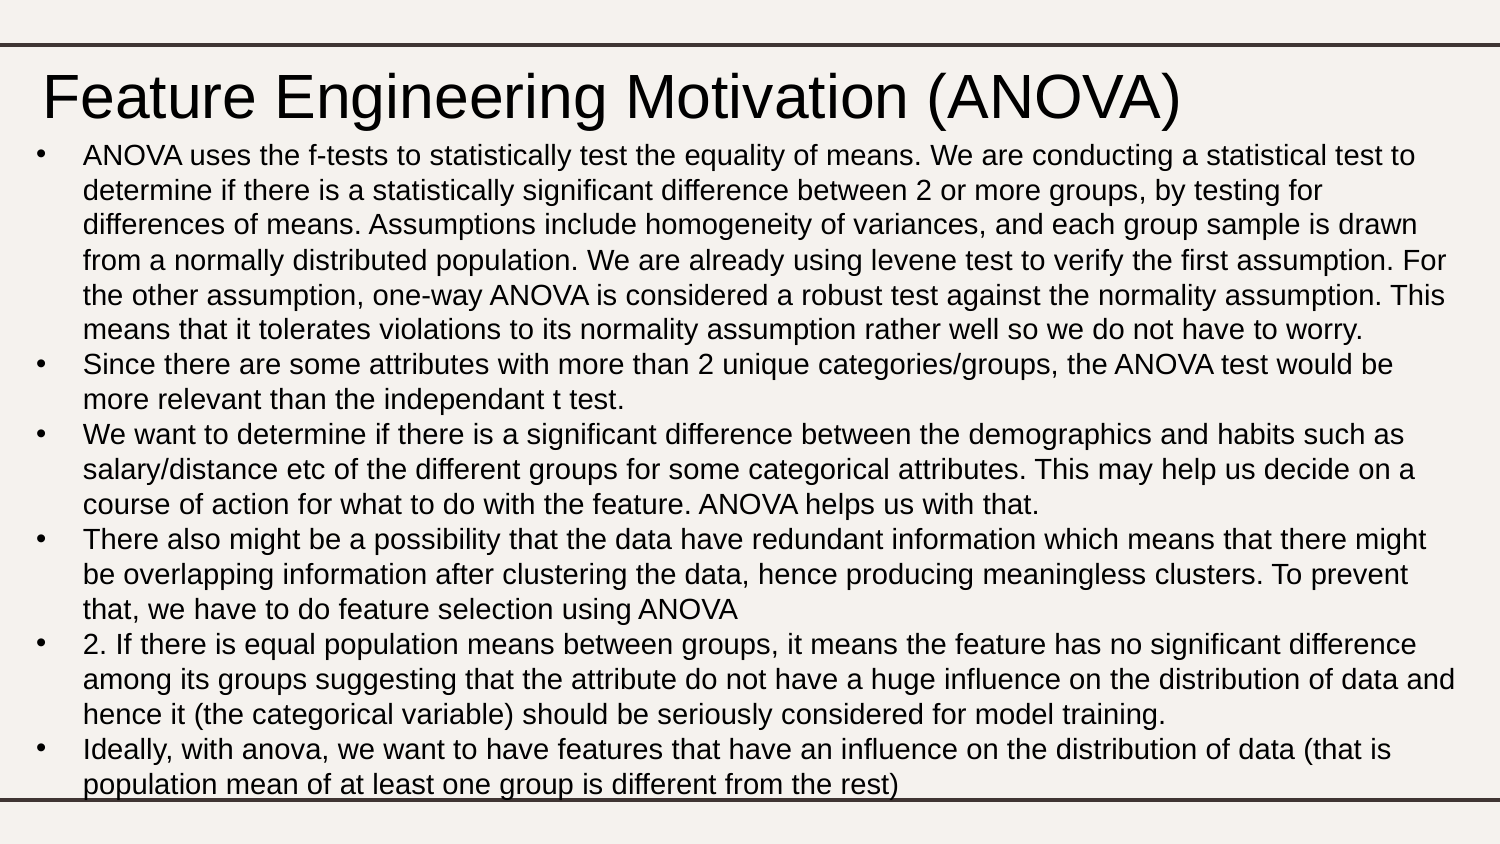

# Feature Engineering Motivation (ANOVA)

ANOVA uses the f-tests to statistically test the equality of means. We are conducting a statistical test to determine if there is a statistically significant difference between 2 or more groups, by testing for differences of means. Assumptions include homogeneity of variances, and each group sample is drawn from a normally distributed population. We are already using levene test to verify the first assumption. For the other assumption, one-way ANOVA is considered a robust test against the normality assumption. This means that it tolerates violations to its normality assumption rather well so we do not have to worry.
Since there are some attributes with more than 2 unique categories/groups, the ANOVA test would be more relevant than the independant t test.
We want to determine if there is a significant difference between the demographics and habits such as salary/distance etc of the different groups for some categorical attributes. This may help us decide on a course of action for what to do with the feature. ANOVA helps us with that.
There also might be a possibility that the data have redundant information which means that there might be overlapping information after clustering the data, hence producing meaningless clusters. To prevent that, we have to do feature selection using ANOVA
2. If there is equal population means between groups, it means the feature has no significant difference among its groups suggesting that the attribute do not have a huge influence on the distribution of data and hence it (the categorical variable) should be seriously considered for model training.
Ideally, with anova, we want to have features that have an influence on the distribution of data (that is population mean of at least one group is different from the rest)